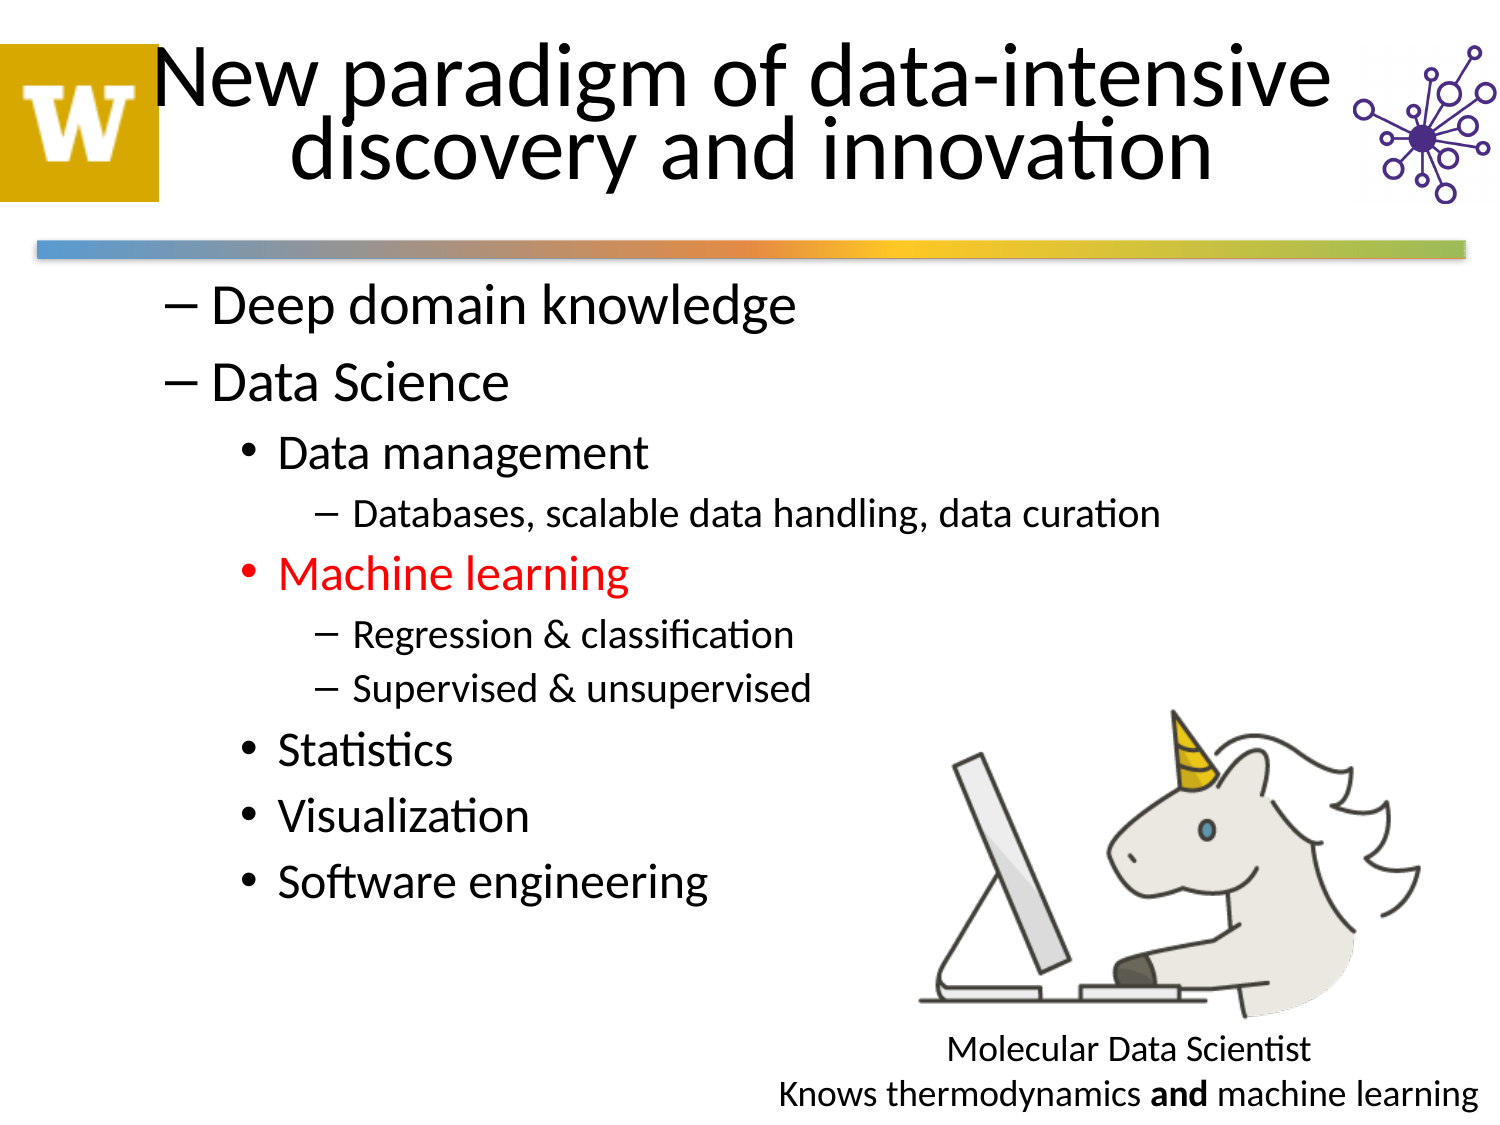

# New paradigm of data-intensive  discovery and innovation

Deep domain knowledge
Data Science
Data management
Databases, scalable data handling, data curation
Machine learning
Regression & classification
Supervised & unsupervised
Statistics
Visualization
Software engineering

Molecular Data Scientist
Knows thermodynamics and machine learning